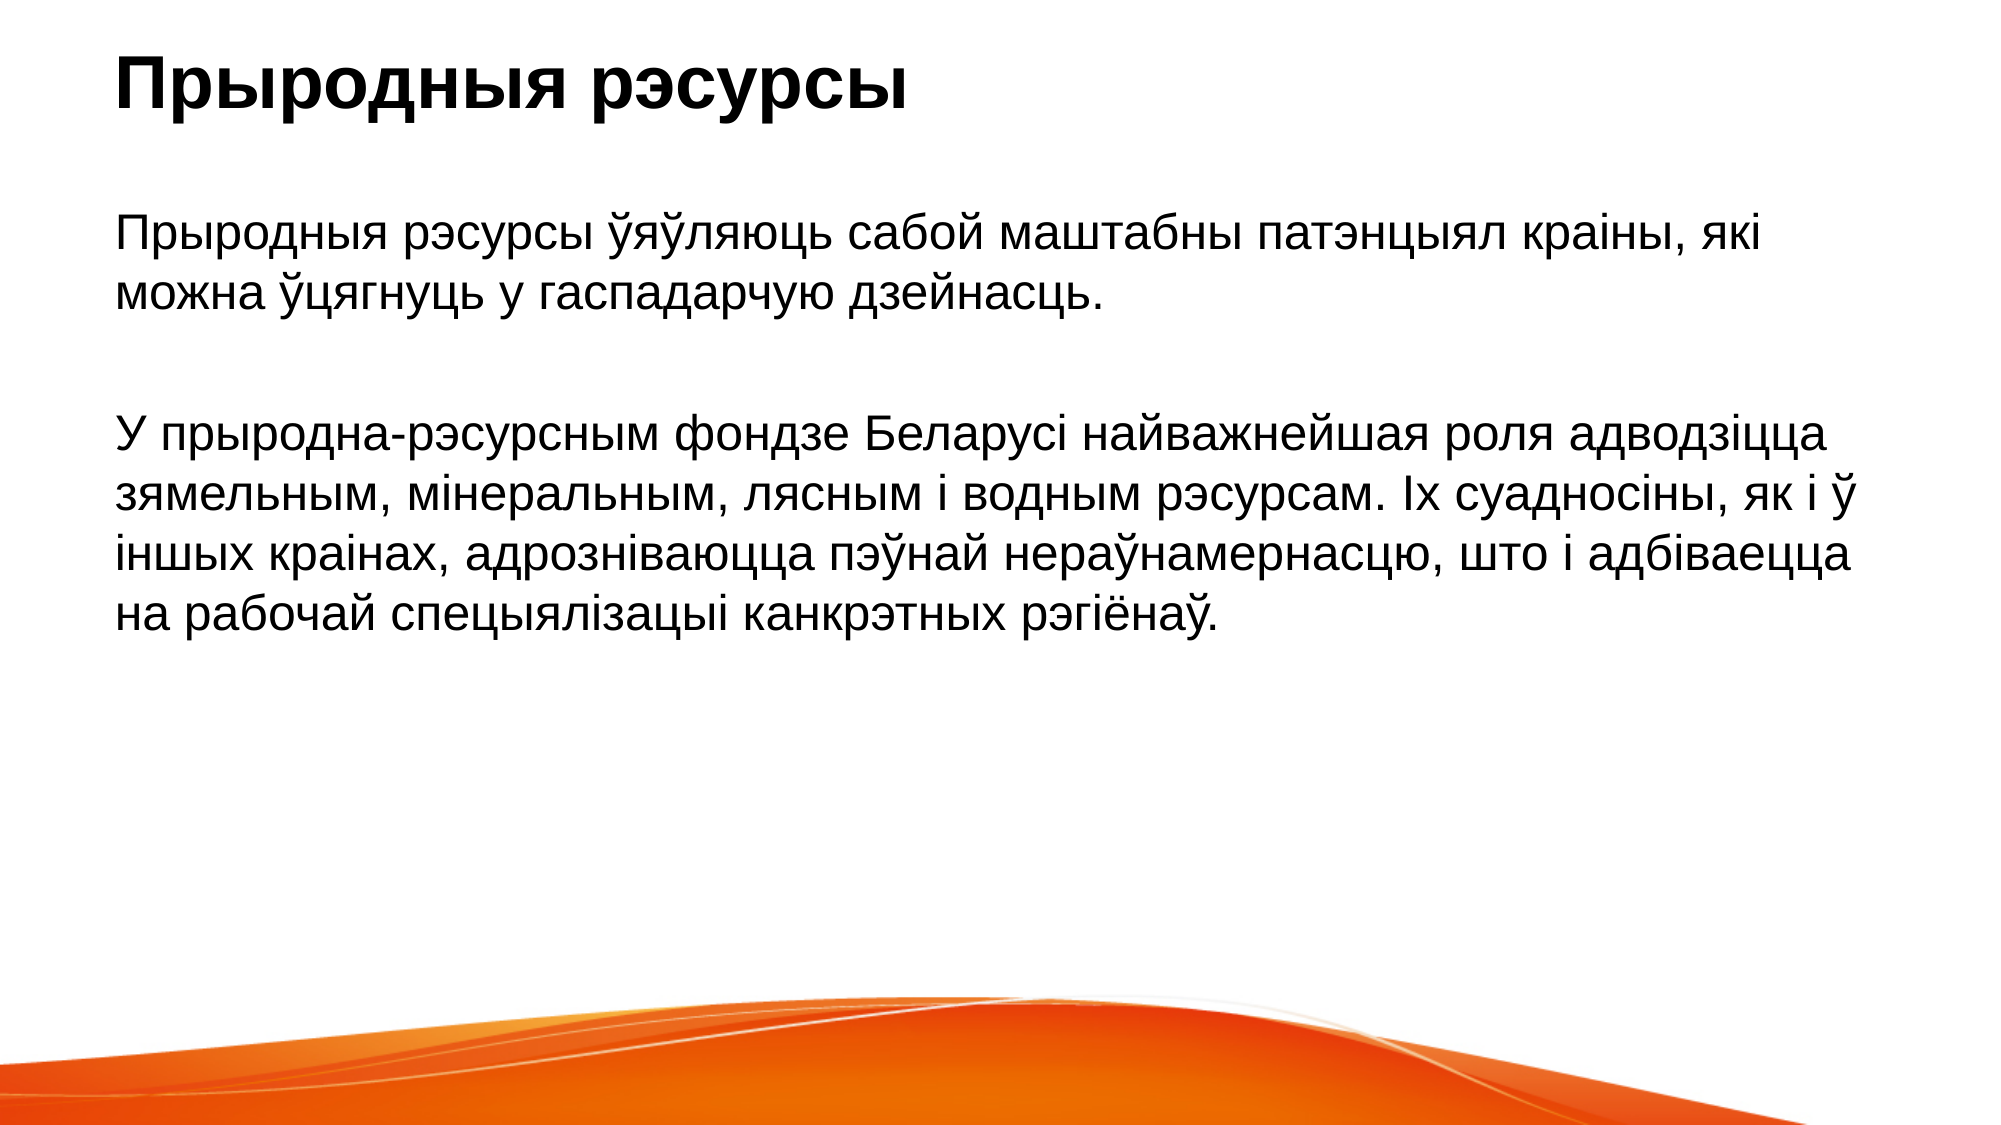

# Прыродныя рэсурсы
Прыродныя рэсурсы ўяўляюць сабой маштабны патэнцыял краіны, які можна ўцягнуць у гаспадарчую дзейнасць.

У прыродна-рэсурсным фондзе Беларусі найважнейшая роля адводзіцца зямельным, мінеральным, лясным і водным рэсурсам. Іх суадносіны, як і ў іншых краінах, адрозніваюцца пэўнай нераўнамернасцю, што і адбіваецца на рабочай спецыялізацыі канкрэтных рэгіёнаў.